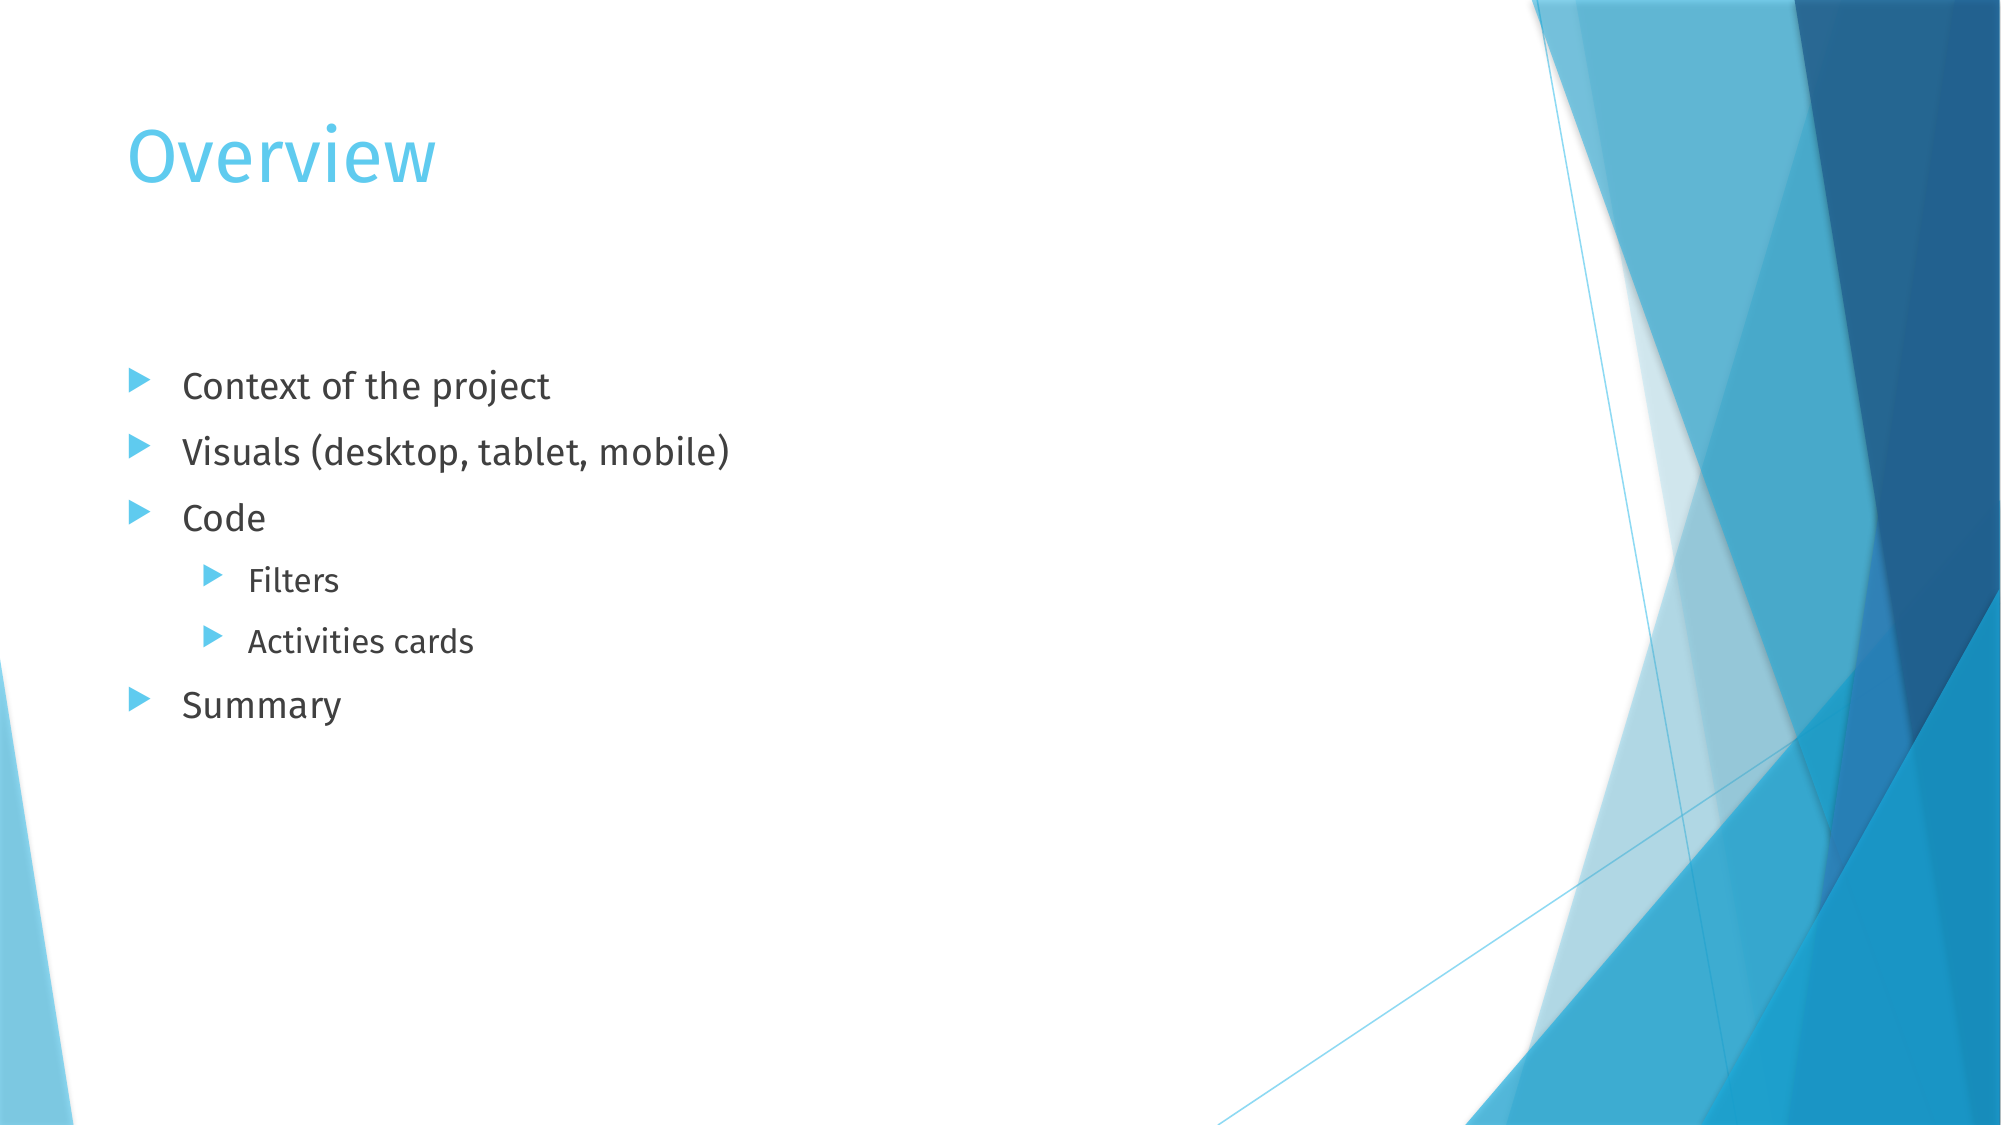

# Overview
Context of the project
Visuals (desktop, tablet, mobile)
Code
Filters
Activities cards
Summary